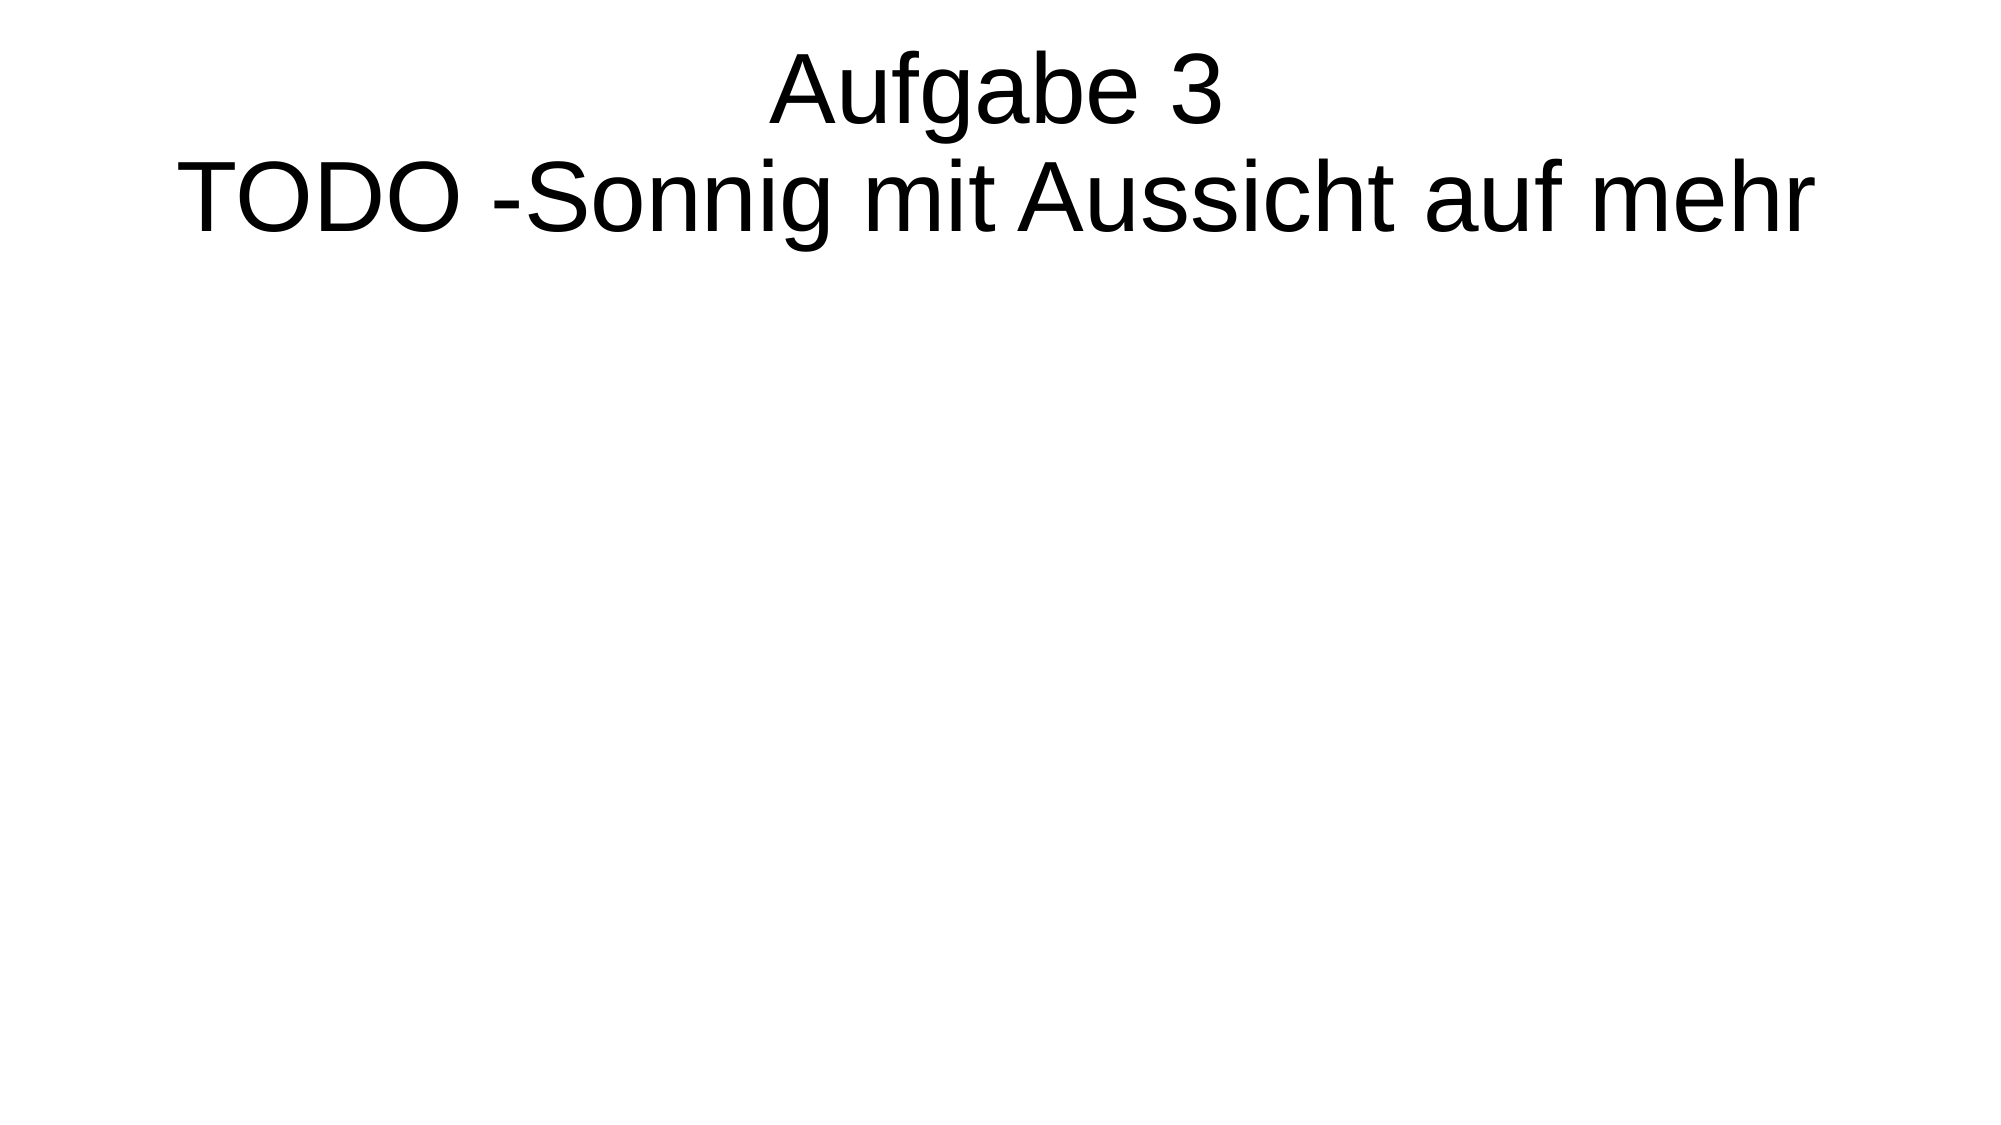

Aufgabe 3
TODO -Sonnig mit Aussicht auf mehr